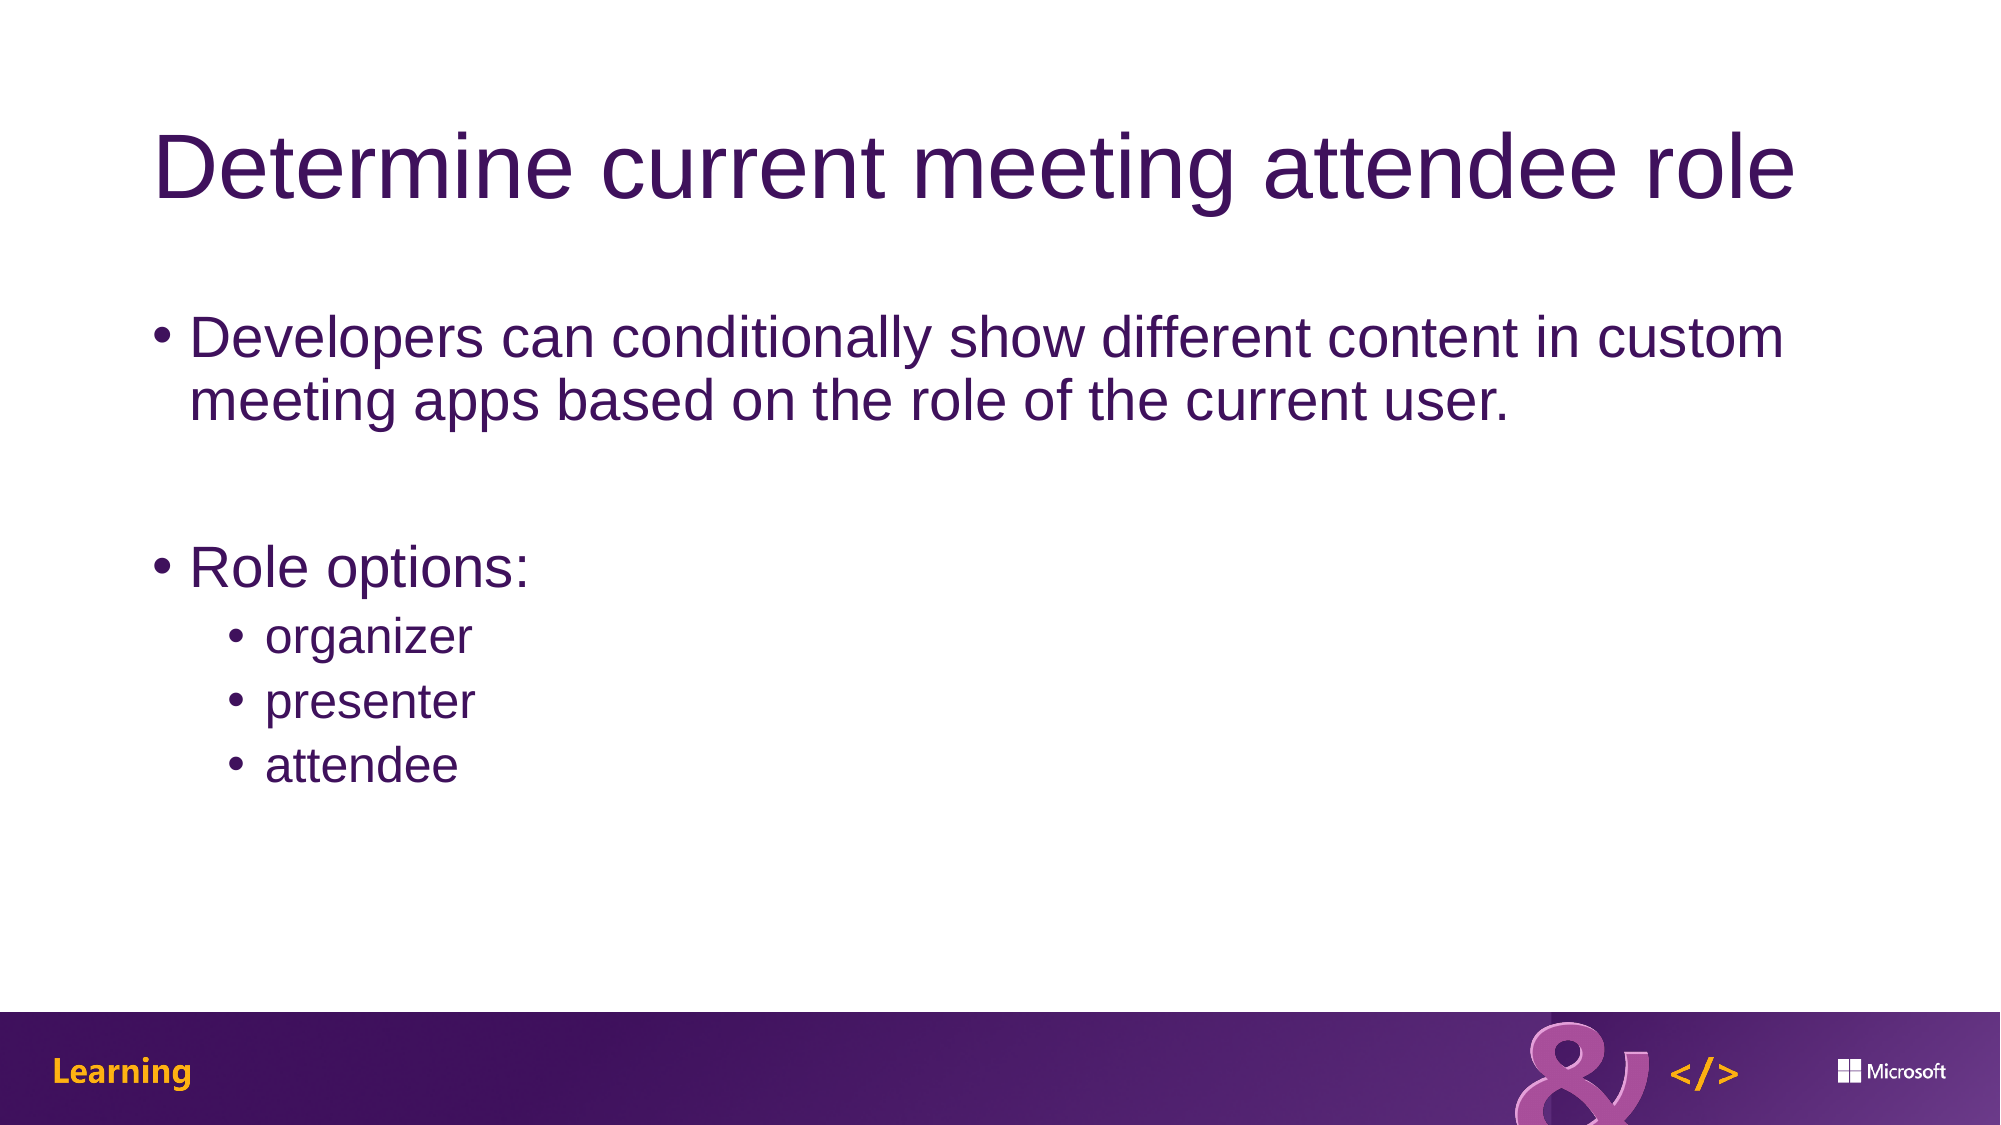

# Determine current meeting attendee role
Developers can conditionally show different content in custom meeting apps based on the role of the current user.

Role options:
organizer
presenter
attendee